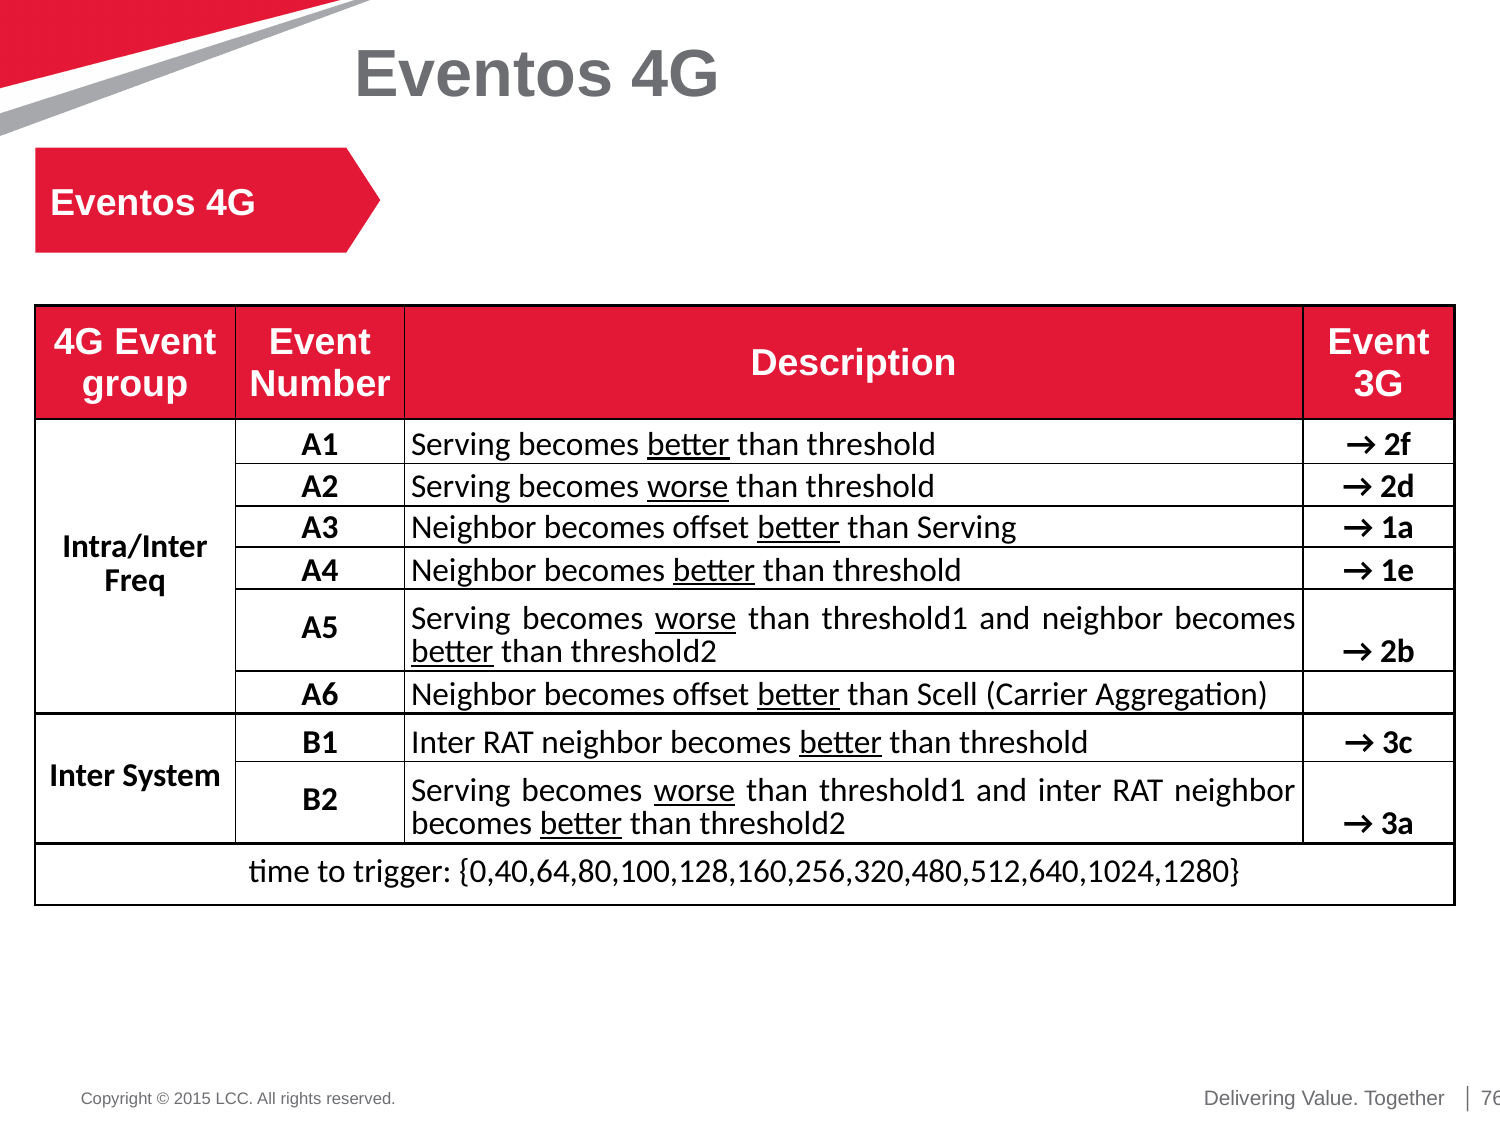

# Eventos 4G
Eventos 4G
| 4G Event group | Event Number | Description | Event 3G |
| --- | --- | --- | --- |
| Intra/Inter Freq | A1 | Serving becomes better than threshold | → 2f |
|  | A2 | Serving becomes worse than threshold | → 2d |
|  | A3 | Neighbor becomes offset better than Serving | → 1a |
|  | A4 | Neighbor becomes better than threshold | → 1e |
|  | A5 | Serving becomes worse than threshold1 and neighbor becomes better than threshold2 | → 2b |
|  | A6 | Neighbor becomes offset better than Scell (Carrier Aggregation) |  |
| Inter System | B1 | Inter RAT neighbor becomes better than threshold | → 3c |
|  | B2 | Serving becomes worse than threshold1 and inter RAT neighbor becomes better than threshold2 | → 3a |
| time to trigger: {0,40,64,80,100,128,160,256,320,480,512,640,1024,1280} |  |  |  |